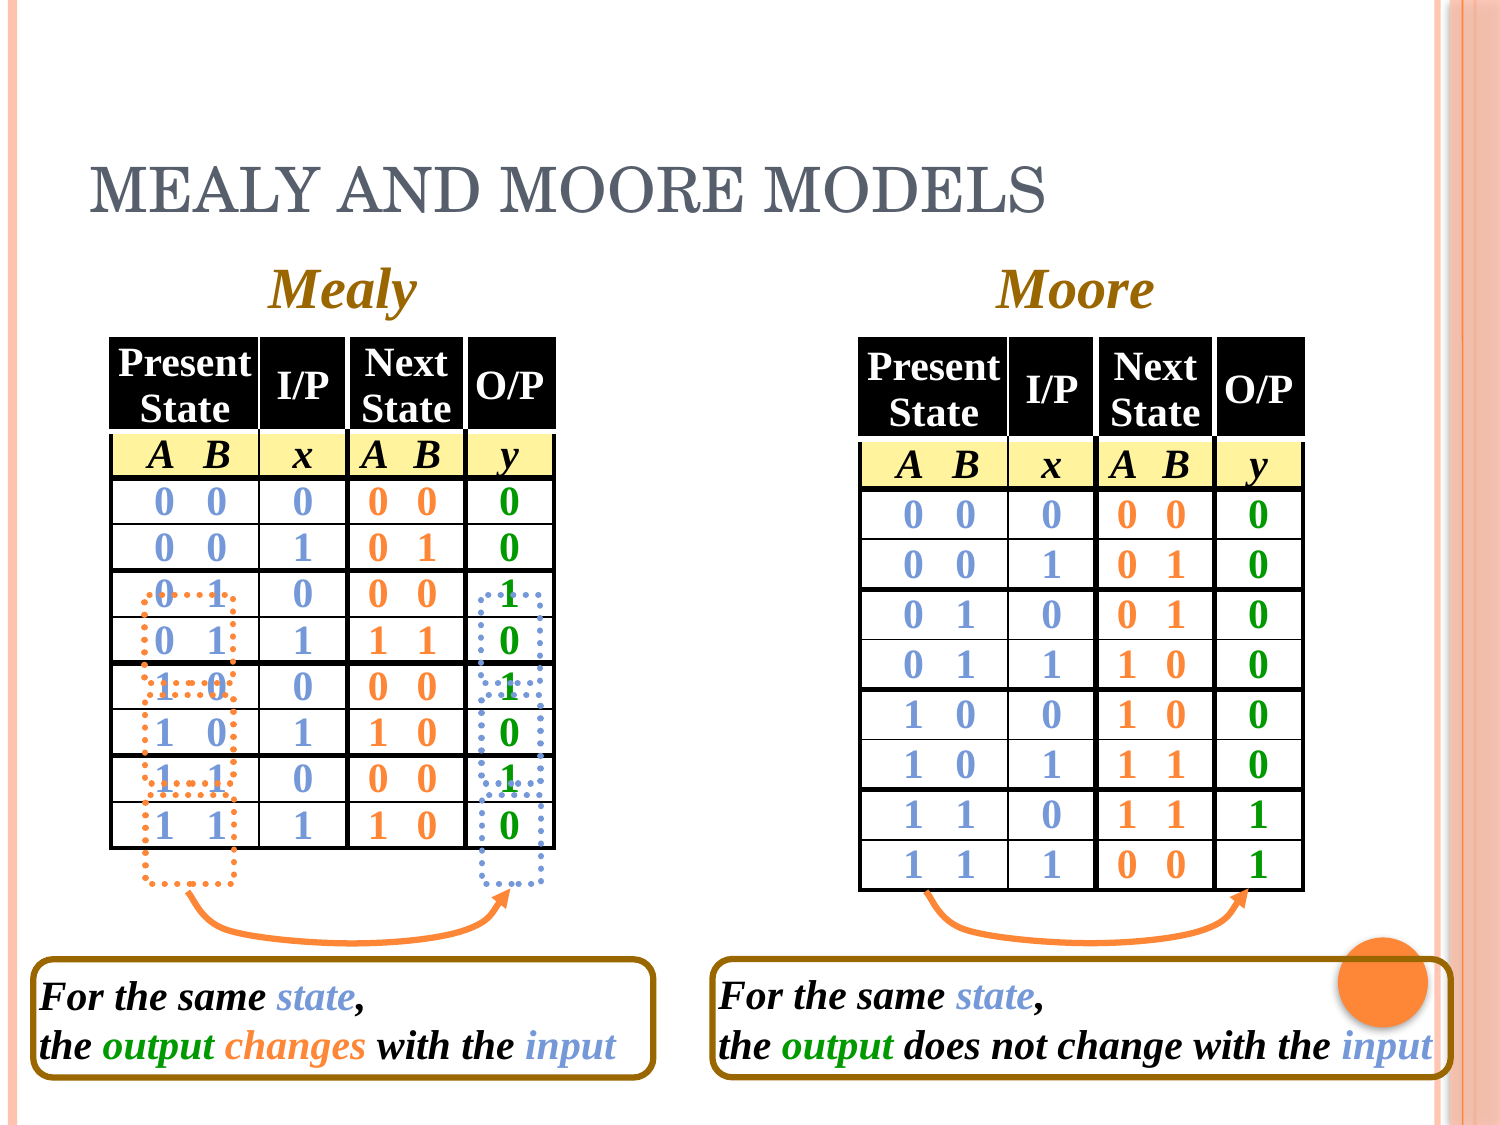

# Mealy and Moore Models
Mealy
Moore
| Present State |  | I/P | Next State |  | O/P |
| --- | --- | --- | --- | --- | --- |
| A | B | x | A | B | y |
| 0 | 0 | 0 | 0 | 0 | 0 |
| 0 | 0 | 1 | 0 | 1 | 0 |
| 0 | 1 | 0 | 0 | 0 | 1 |
| 0 | 1 | 1 | 1 | 1 | 0 |
| 1 | 0 | 0 | 0 | 0 | 1 |
| 1 | 0 | 1 | 1 | 0 | 0 |
| 1 | 1 | 0 | 0 | 0 | 1 |
| 1 | 1 | 1 | 1 | 0 | 0 |
| Present State |  | I/P | Next State |  | O/P |
| --- | --- | --- | --- | --- | --- |
| A | B | x | A | B | y |
| 0 | 0 | 0 | 0 | 0 | 0 |
| 0 | 0 | 1 | 0 | 1 | 0 |
| 0 | 1 | 0 | 0 | 1 | 0 |
| 0 | 1 | 1 | 1 | 0 | 0 |
| 1 | 0 | 0 | 1 | 0 | 0 |
| 1 | 0 | 1 | 1 | 1 | 0 |
| 1 | 1 | 0 | 1 | 1 | 1 |
| 1 | 1 | 1 | 0 | 0 | 1 |

For the same state,
the output does not change with the input
For the same state,
the output changes with the input